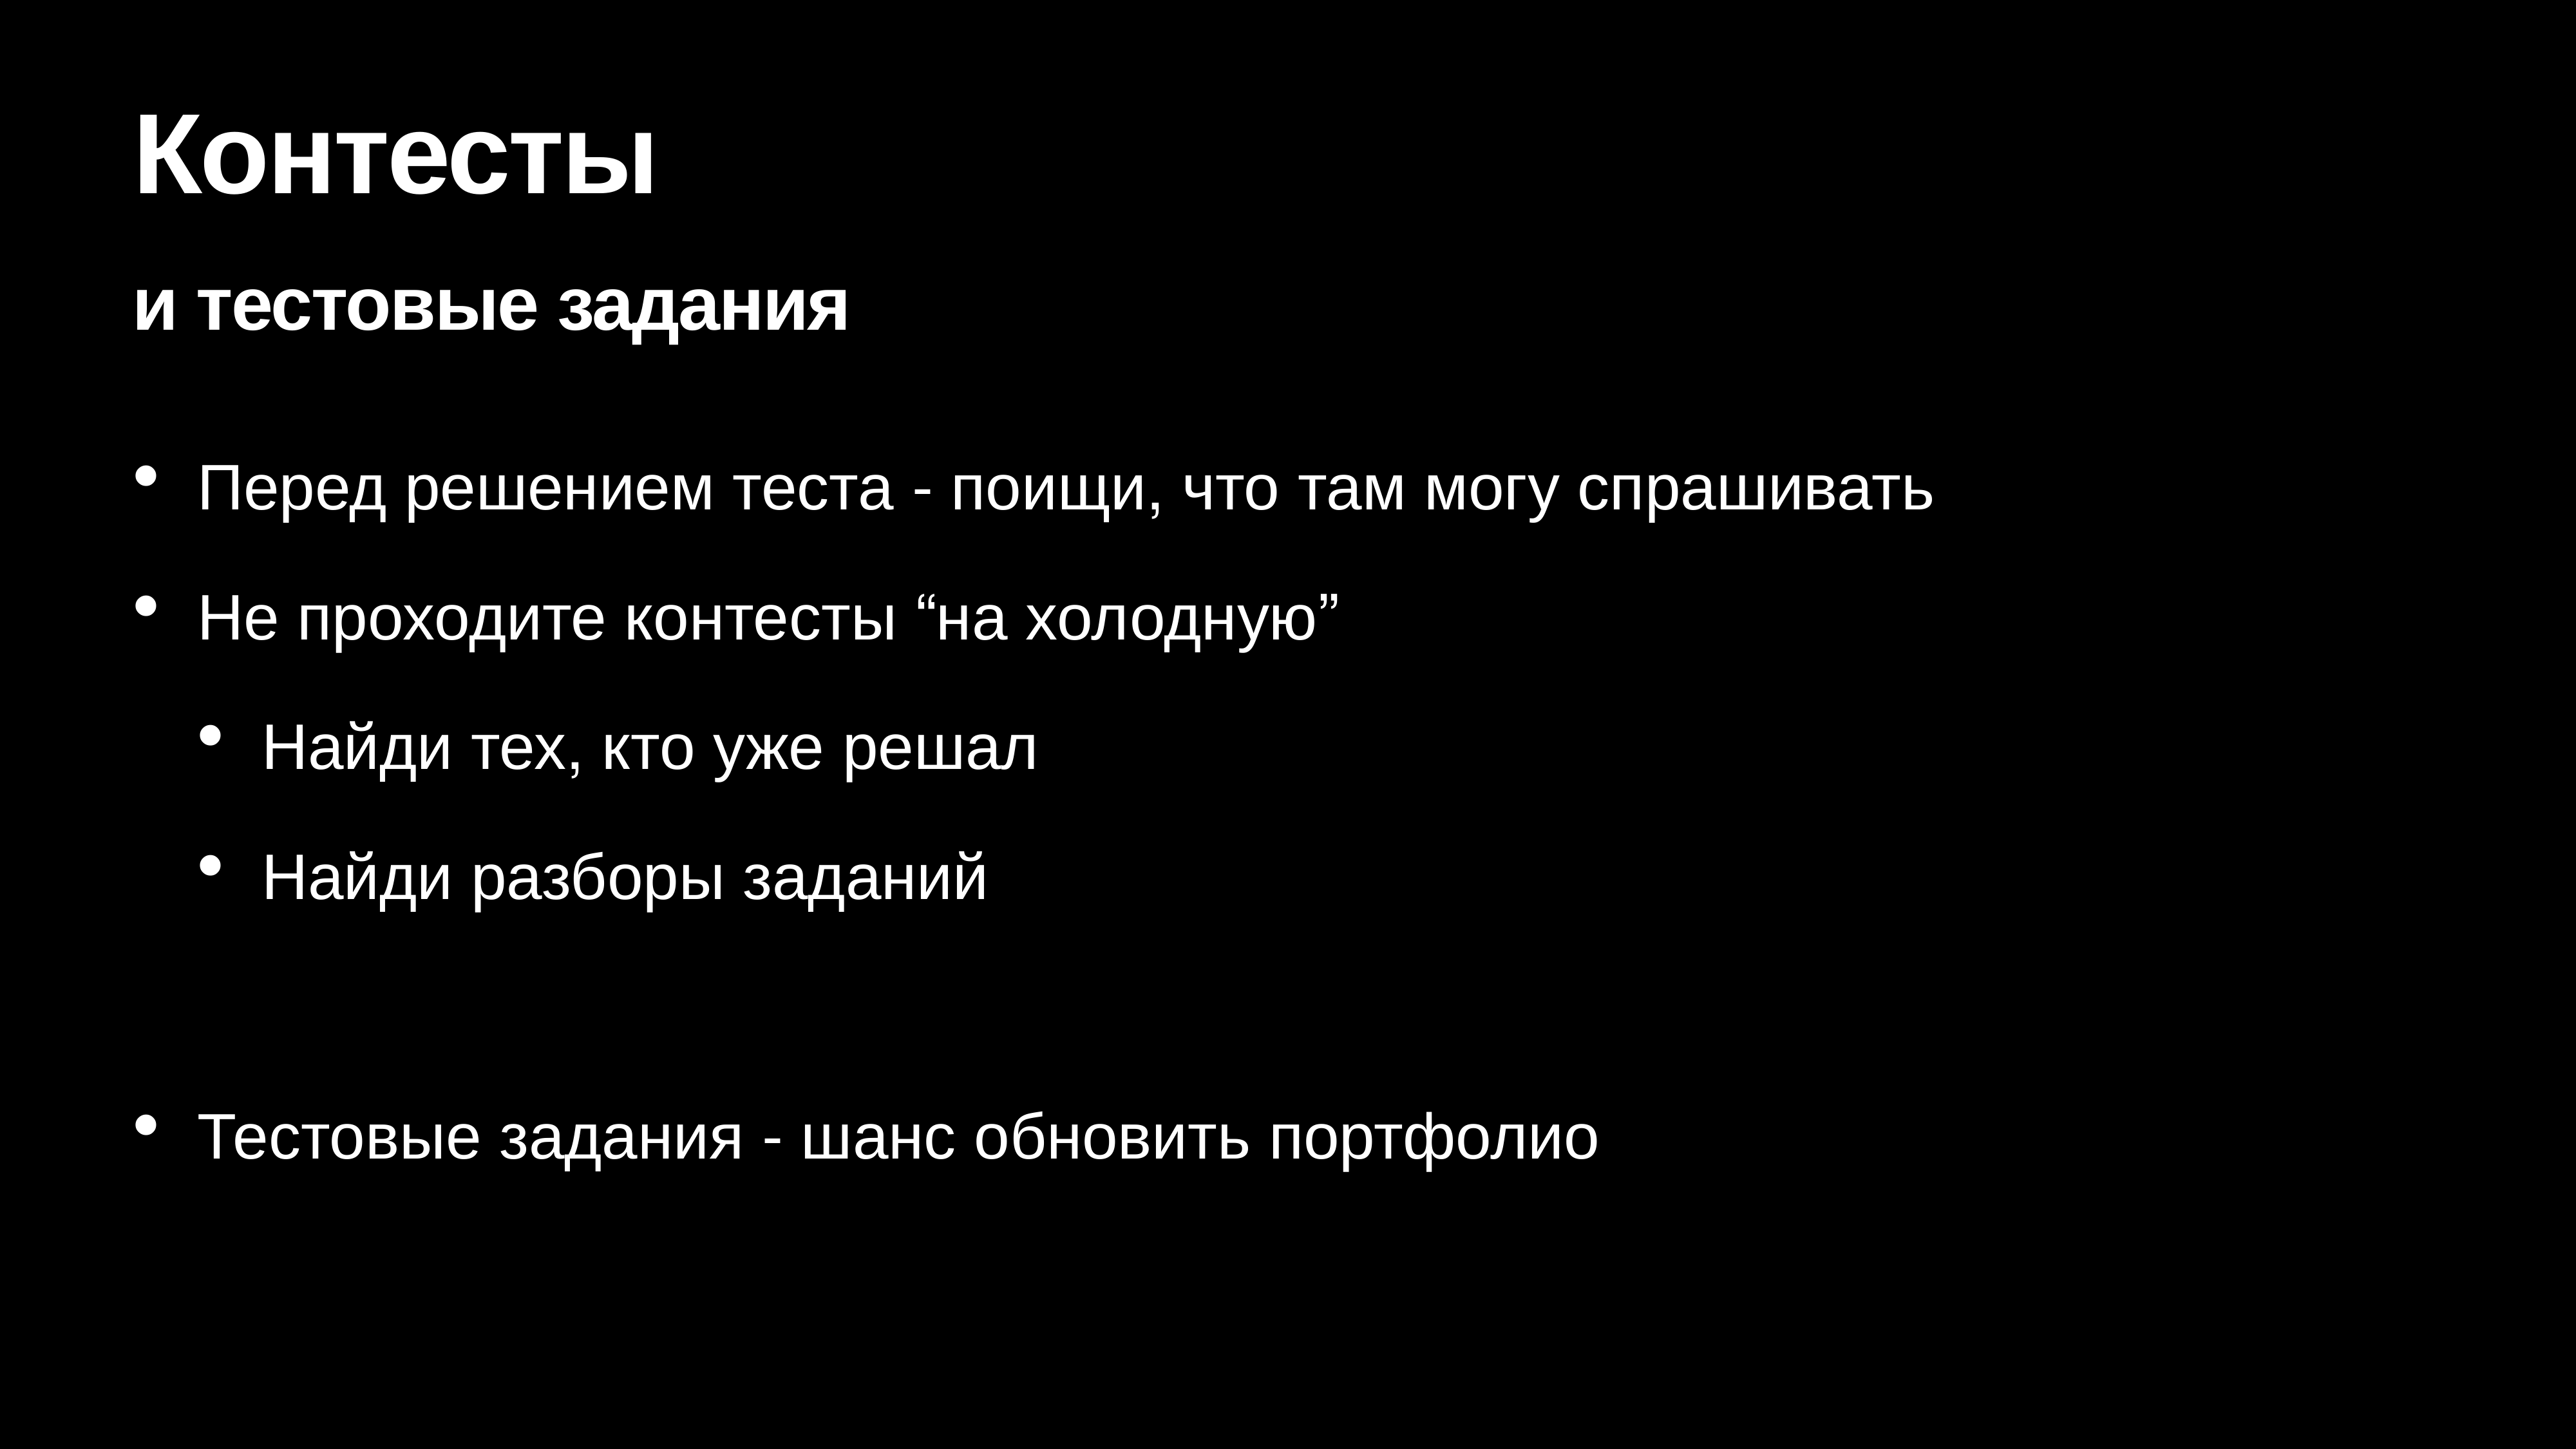

# Контесты
и тестовые задания
Перед решением теста - поищи, что там могу спрашивать
Не проходите контесты “на холодную”
Найди тех, кто уже решал
Найди разборы заданий

Тестовые задания - шанс обновить портфолио